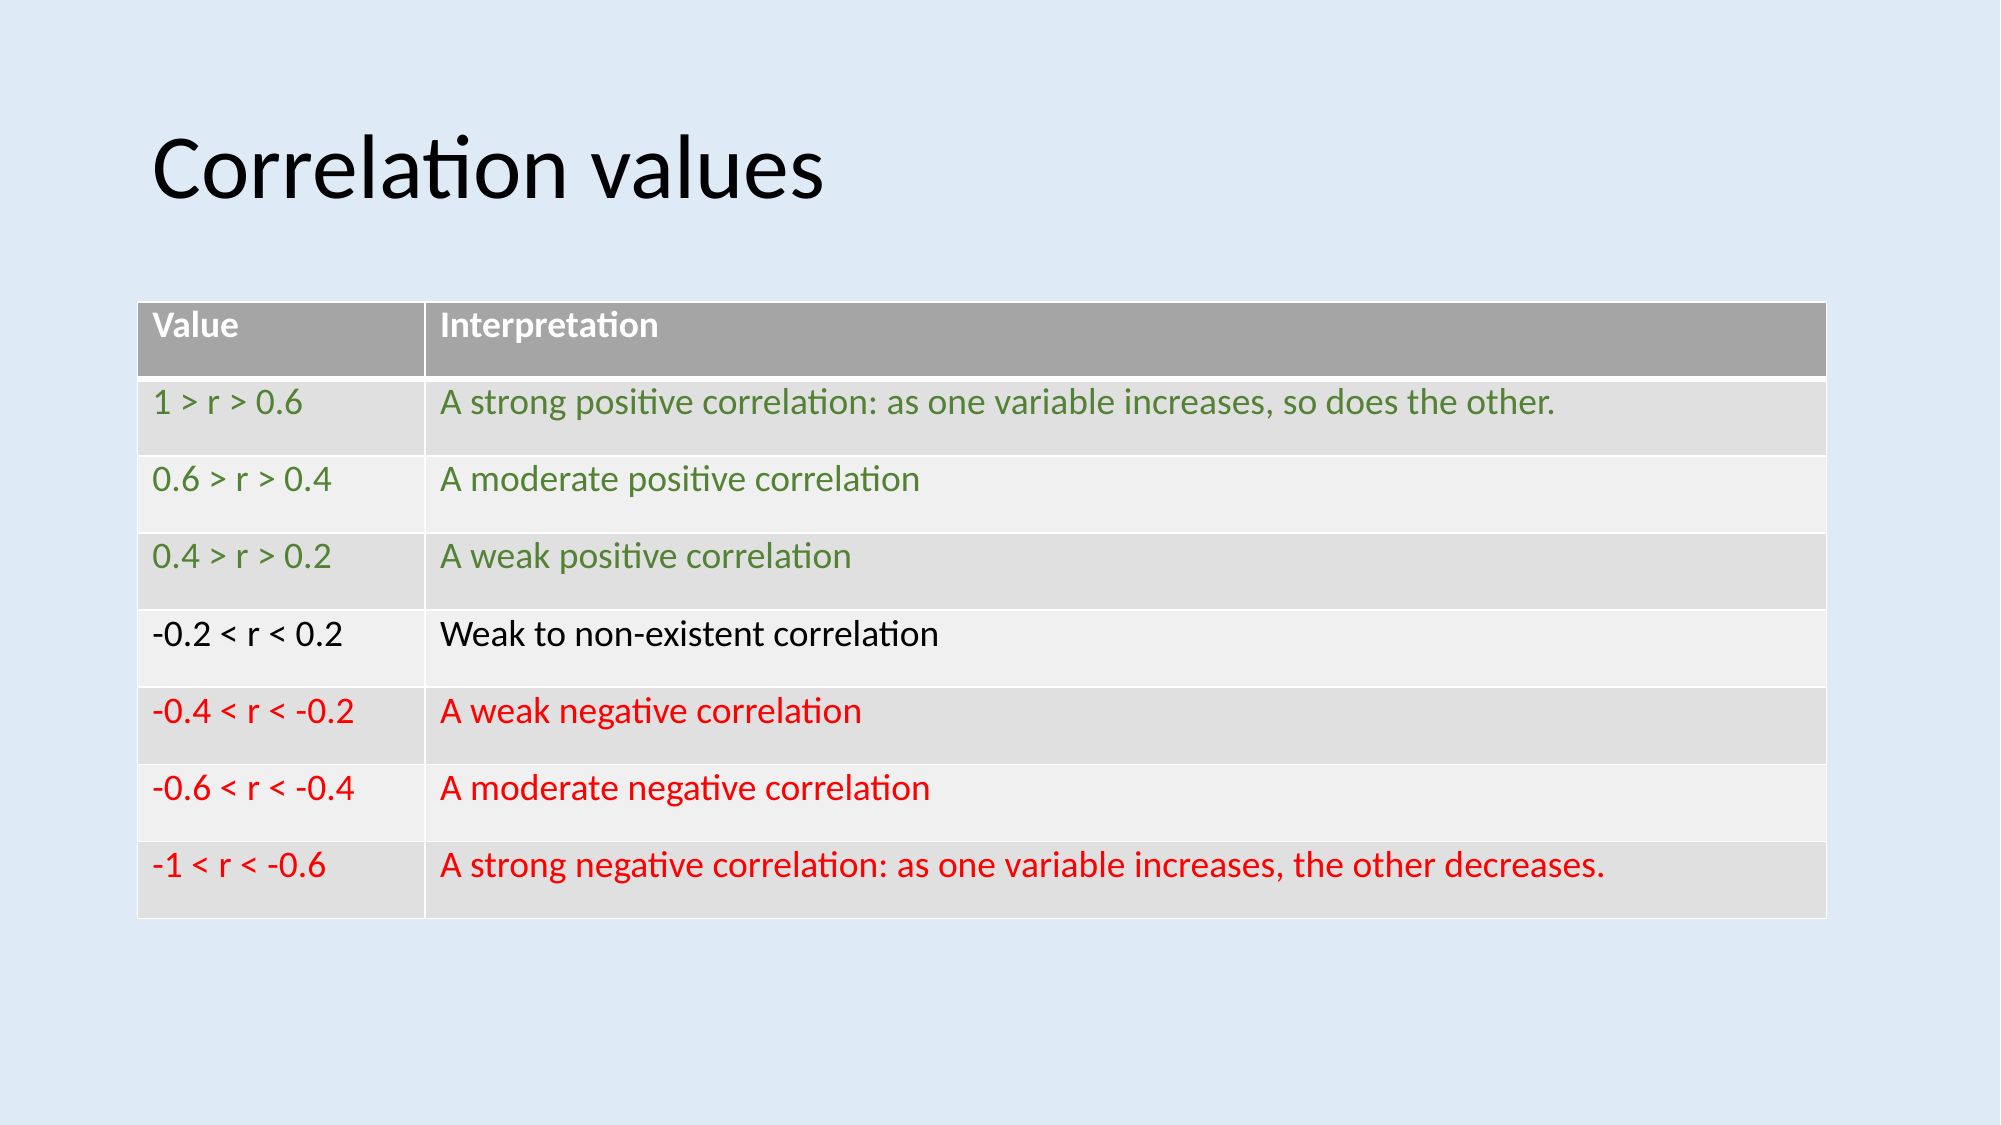

# Correlation values
| Value | Interpretation |
| --- | --- |
| 1 > r > 0.6 | A strong positive correlation: as one variable increases, so does the other. |
| 0.6 > r > 0.4 | A moderate positive correlation |
| 0.4 > r > 0.2 | A weak positive correlation |
| -0.2 < r < 0.2 | Weak to non-existent correlation |
| -0.4 < r < -0.2 | A weak negative correlation |
| -0.6 < r < -0.4 | A moderate negative correlation |
| -1 < r < -0.6 | A strong negative correlation: as one variable increases, the other decreases. |